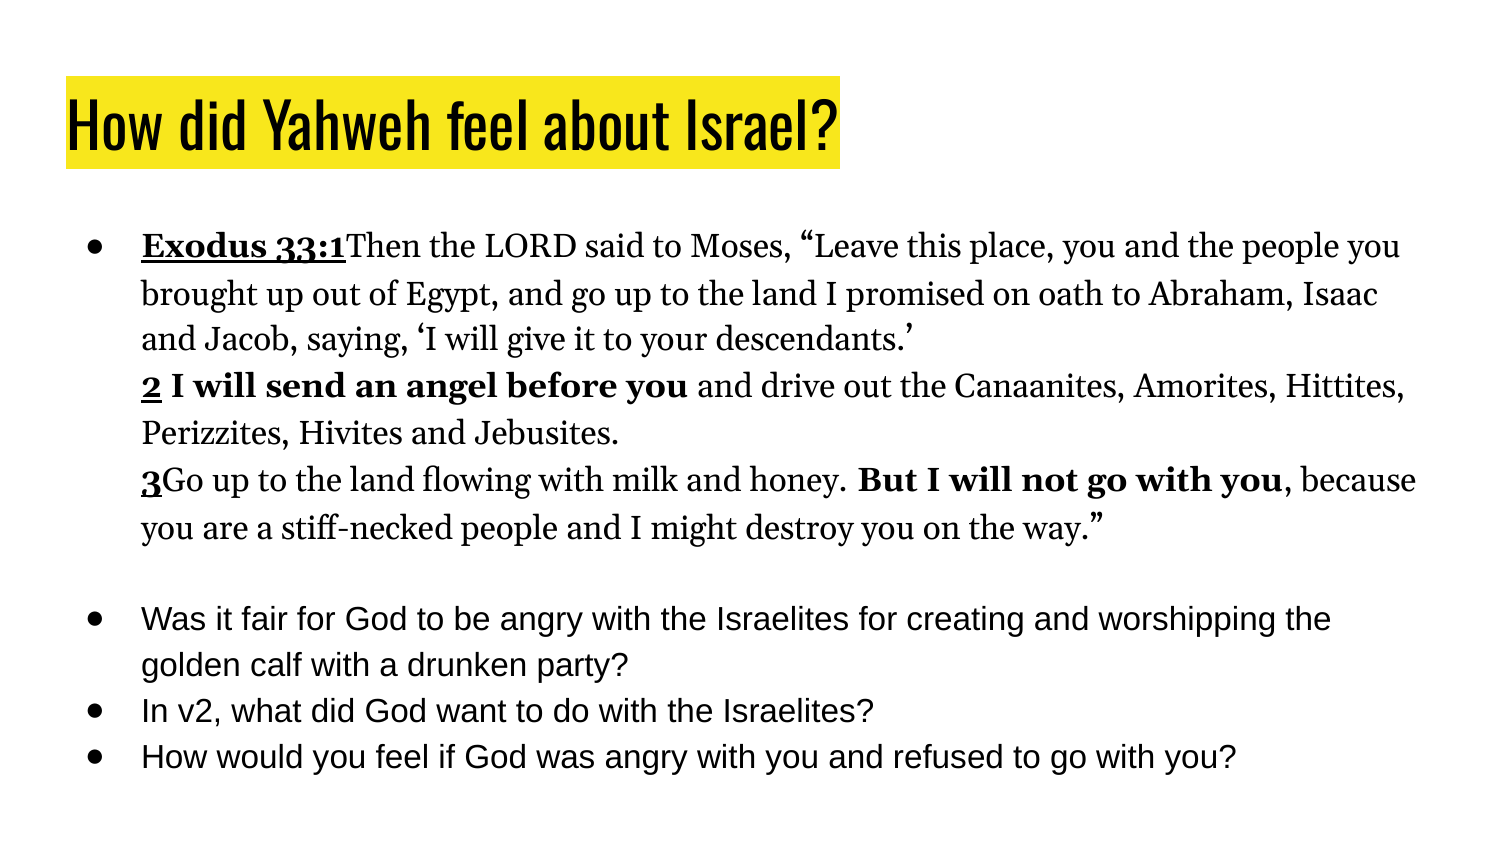

# How did Yahweh feel about Israel?
Exodus 33:1Then the Lord said to Moses, “Leave this place, you and the people you brought up out of Egypt, and go up to the land I promised on oath to Abraham, Isaac and Jacob, saying, ‘I will give it to your descendants.’ 
2 I will send an angel before you and drive out the Canaanites, Amorites, Hittites, Perizzites, Hivites and Jebusites. 
3Go up to the land flowing with milk and honey. But I will not go with you, because you are a stiff-necked people and I might destroy you on the way.”

Was it fair for God to be angry with the Israelites for creating and worshipping the golden calf with a drunken party?
In v2, what did God want to do with the Israelites?
How would you feel if God was angry with you and refused to go with you?